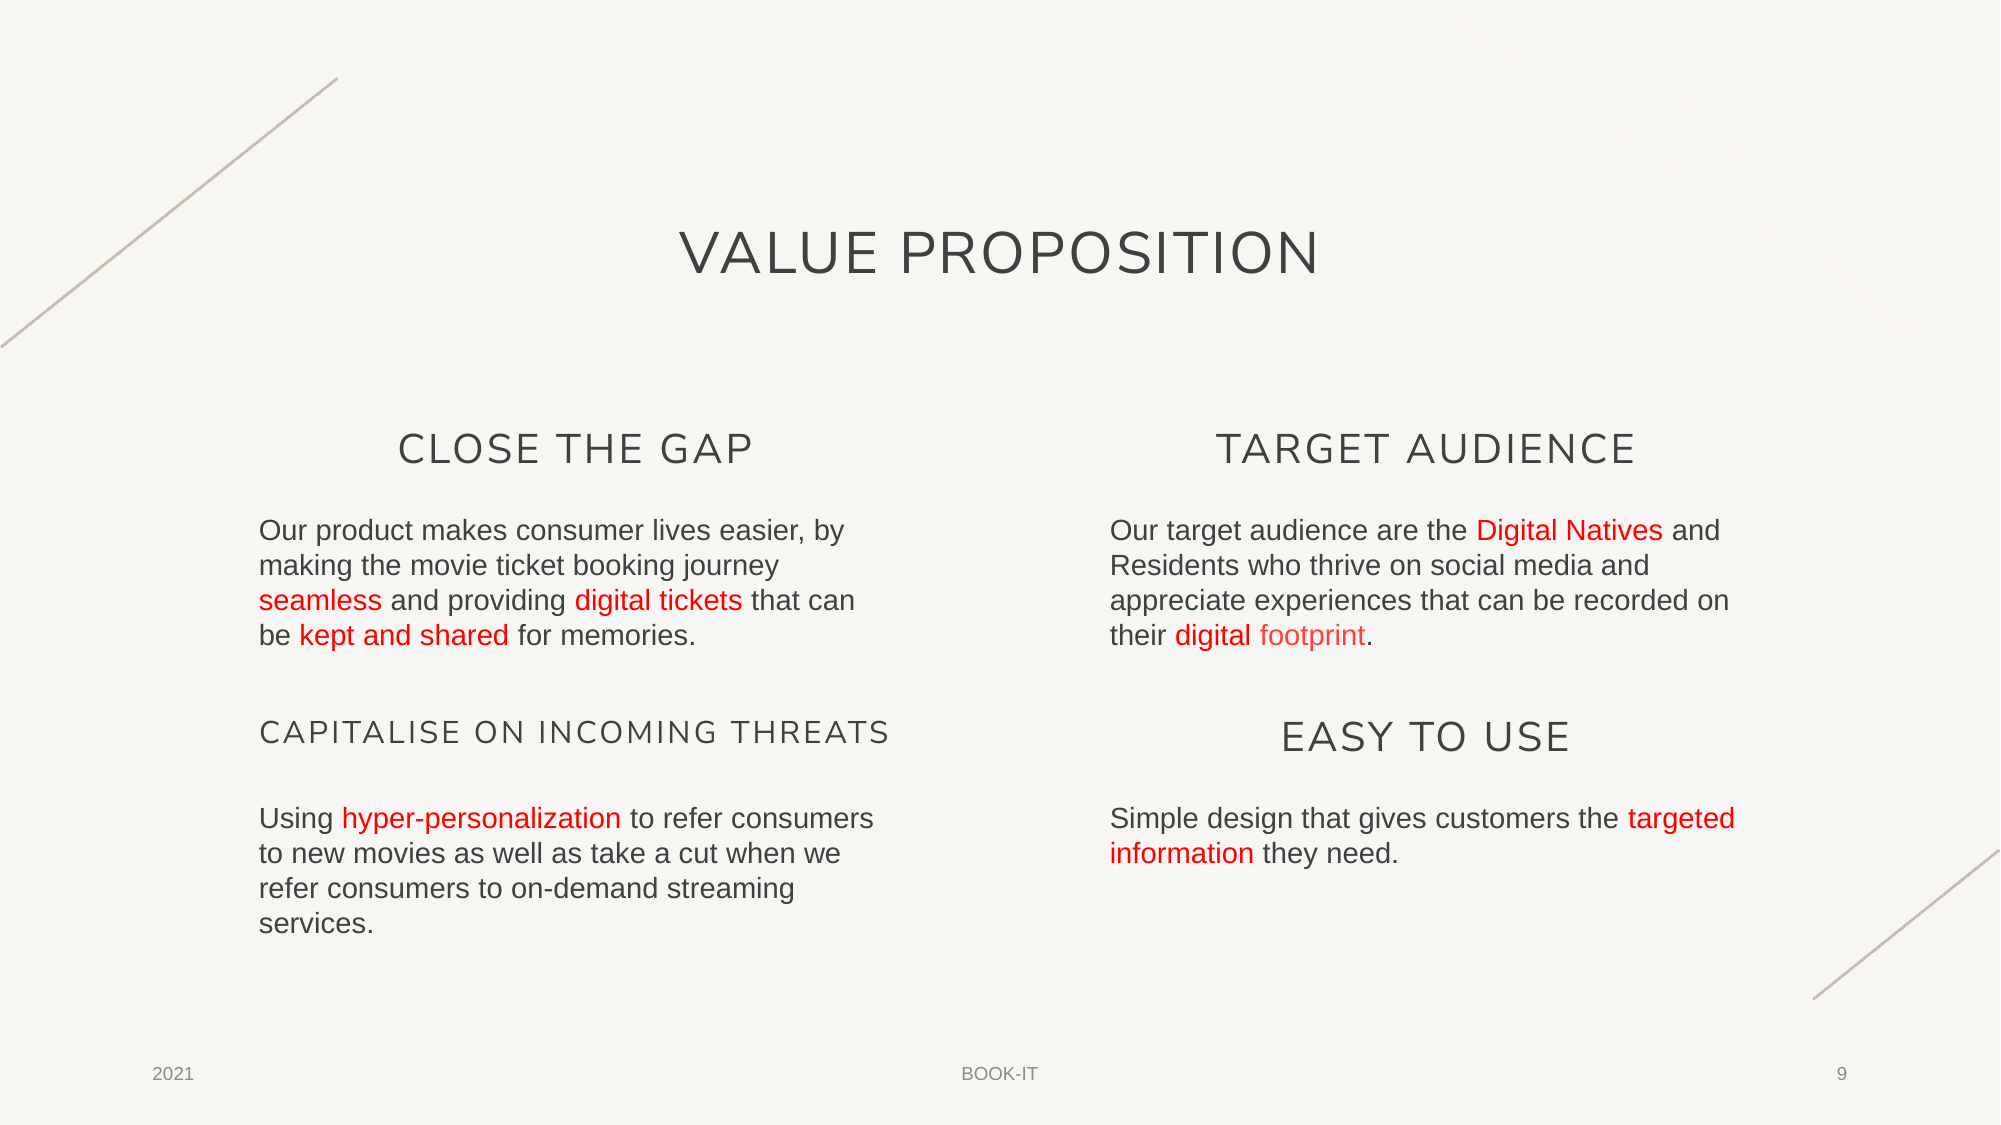

# Value proposition
CLOSE THE GAP
TARGET AUDIENCE
Our product makes consumer lives easier, by making the movie ticket booking journey seamless and providing digital tickets that can be kept and shared for memories.
Our target audience are the Digital Natives and Residents who thrive on social media and appreciate experiences that can be recorded on their digital footprint.

CAPITALISE ON INCOMING THREATS
EASY TO USE
Using hyper-personalization to refer consumers to new movies as well as take a cut when we refer consumers to on-demand streaming services.

Simple design that gives customers the targeted information they need.
2021
BOOK-IT
9